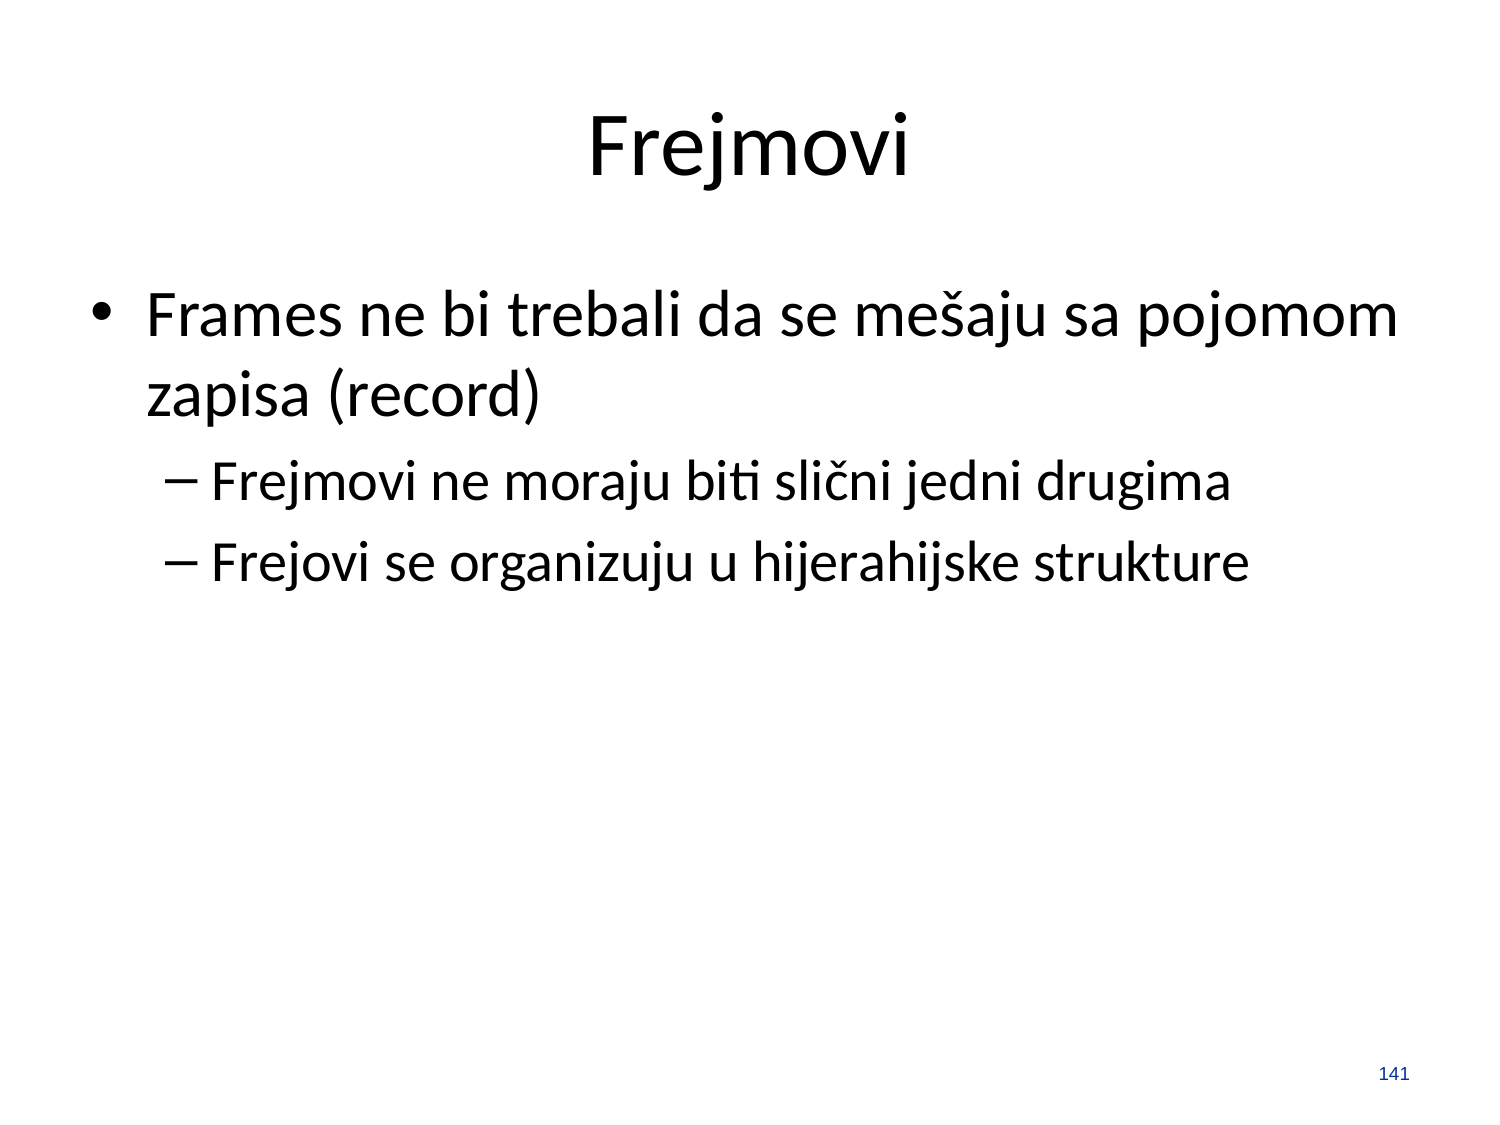

# Frejmovi
Frames ne bi trebali da se mešaju sa pojomom zapisa (record)
Frejmovi ne moraju biti slični jedni drugima
Frejovi se organizuju u hijerahijske strukture
141